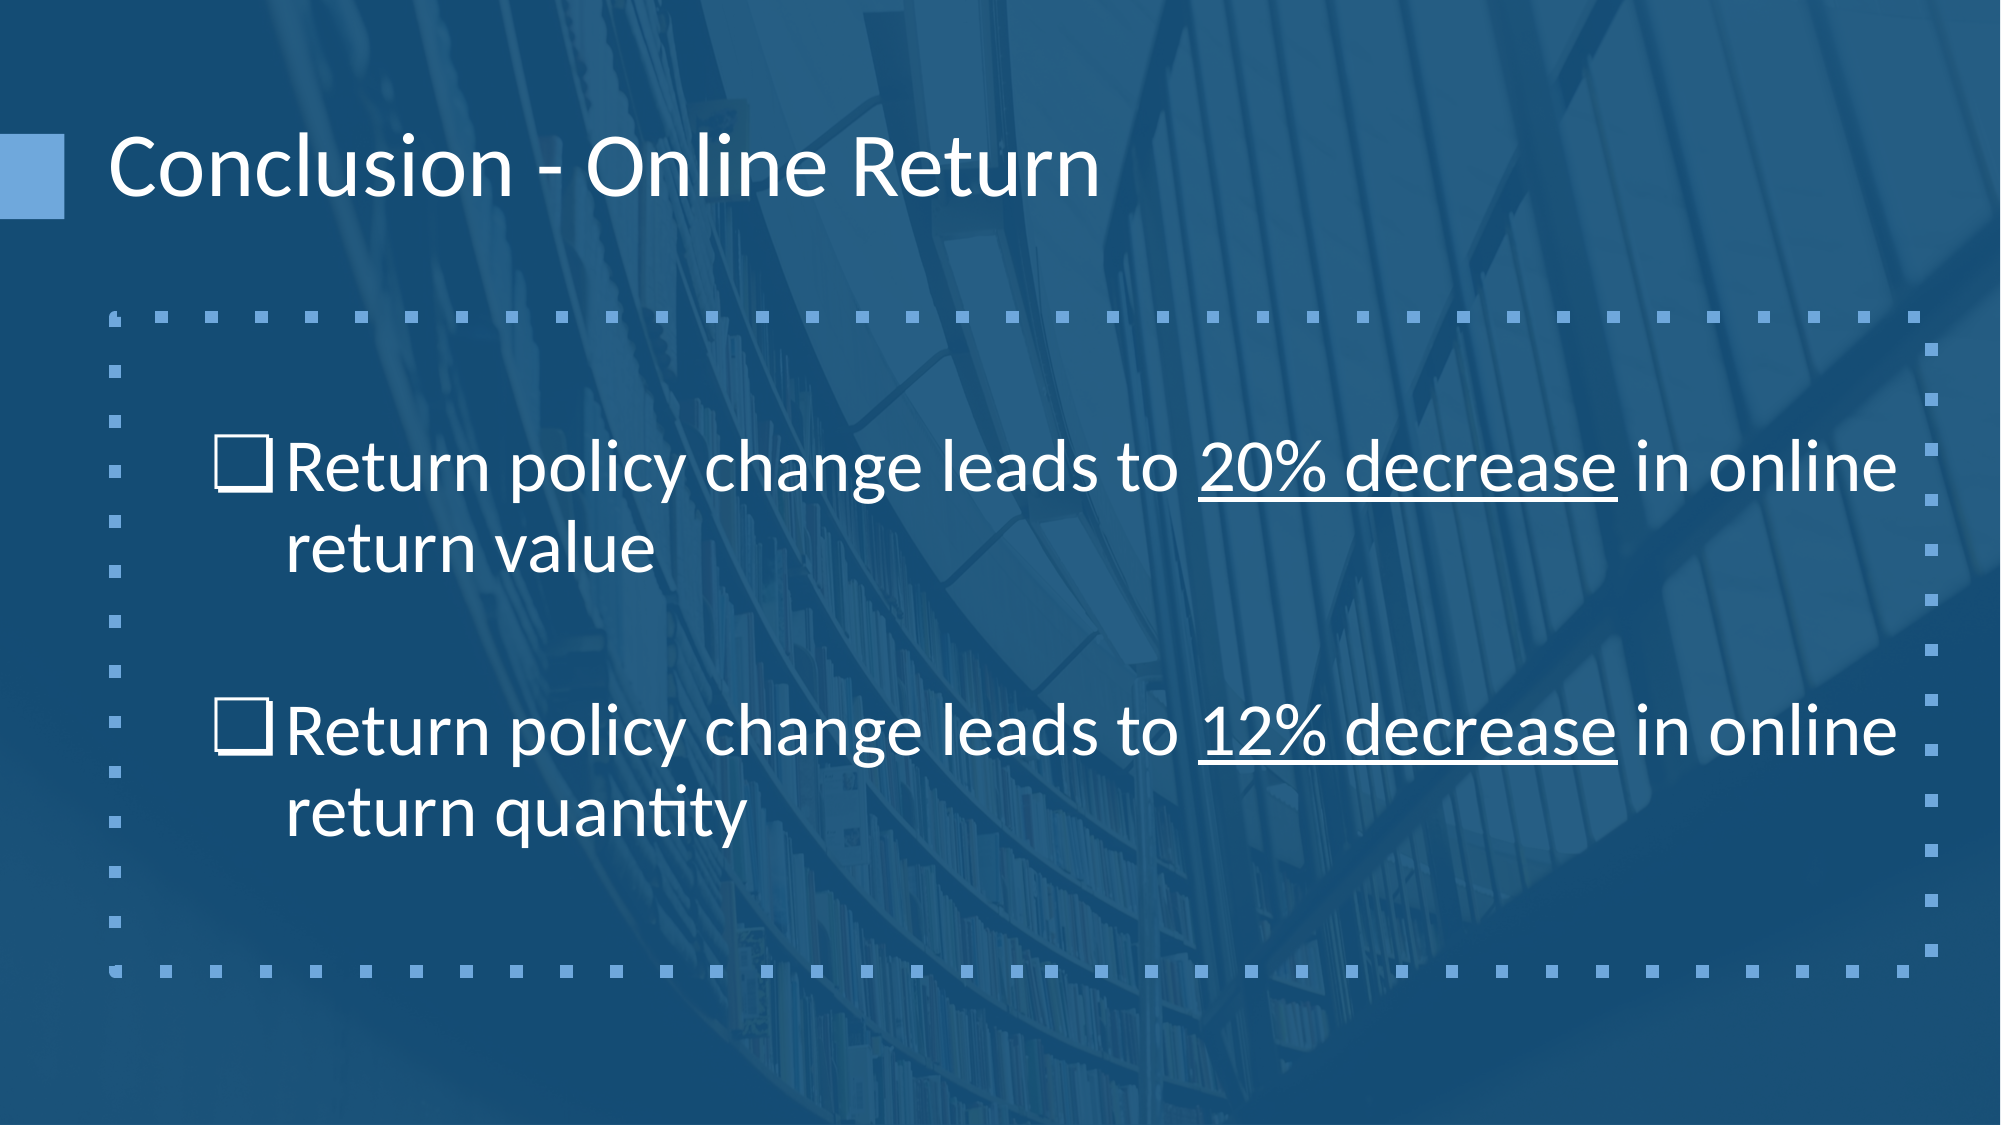

Conclusion - Online Return

Return policy change leads to 20% decrease in online return value

Return policy change leads to 12% decrease in online return quantity